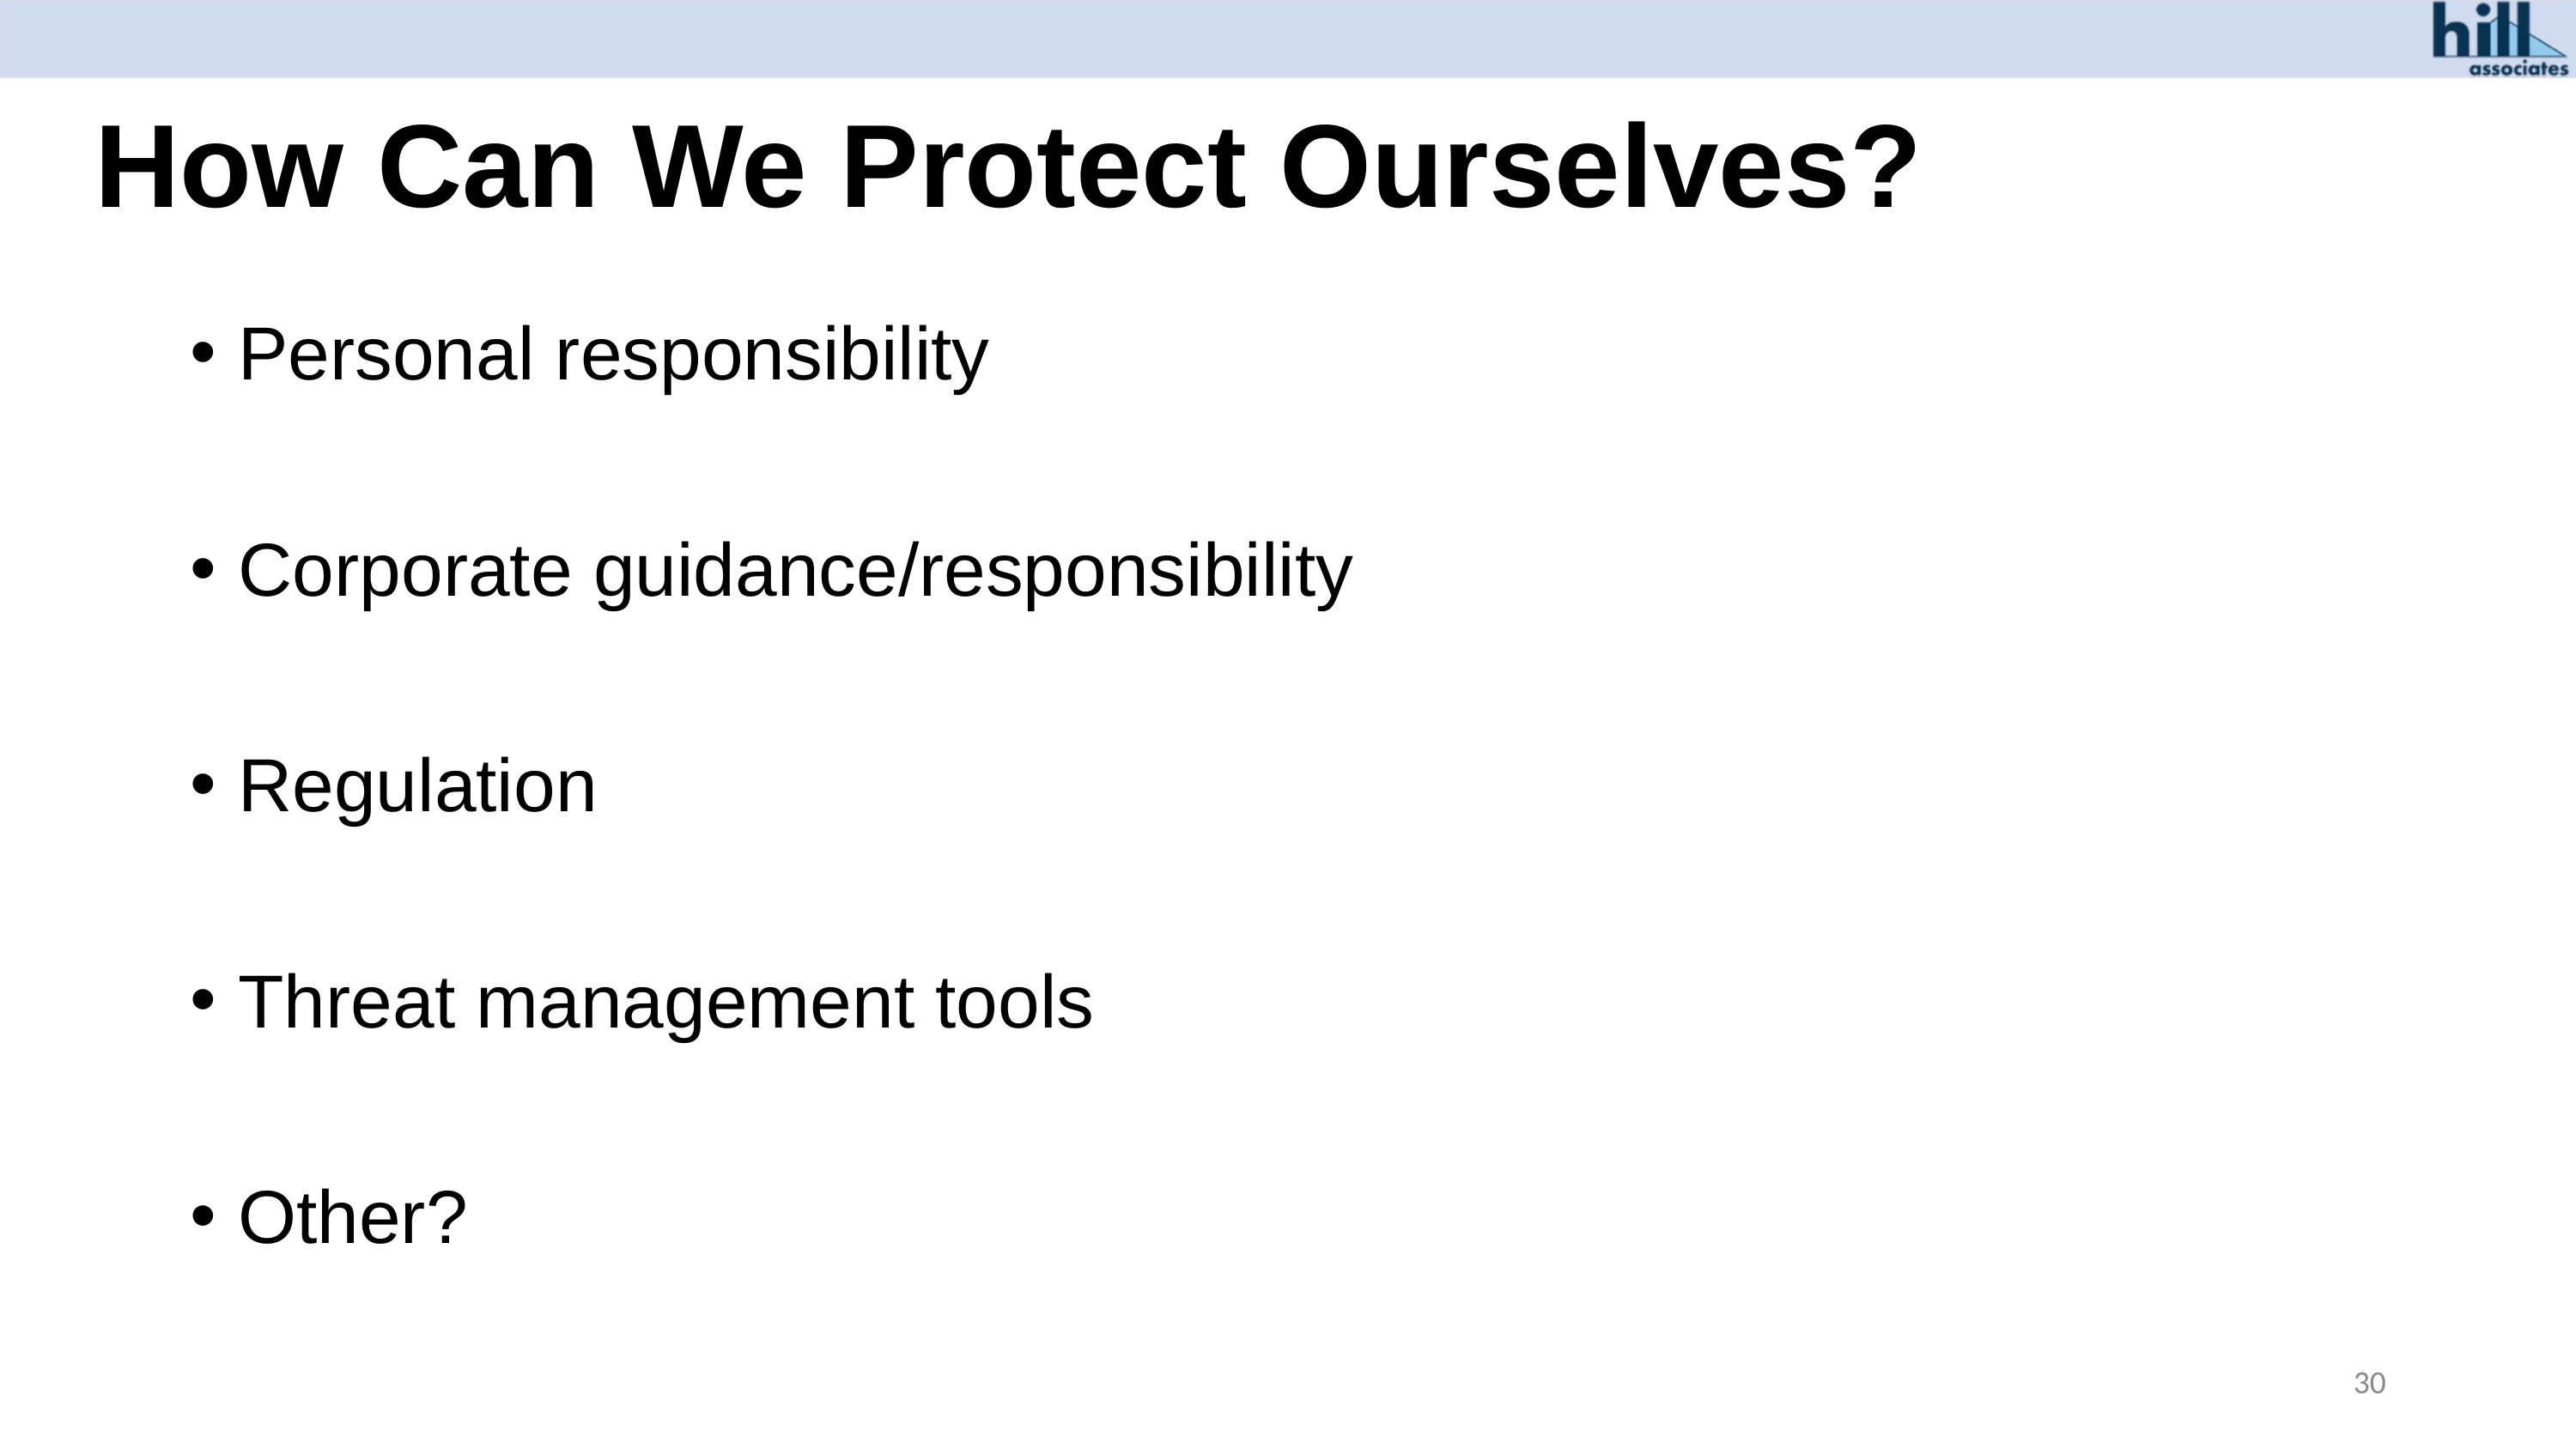

# How Can We Protect Ourselves?
Personal responsibility

Corporate guidance/responsibility

Regulation

Threat management tools

Other?
30